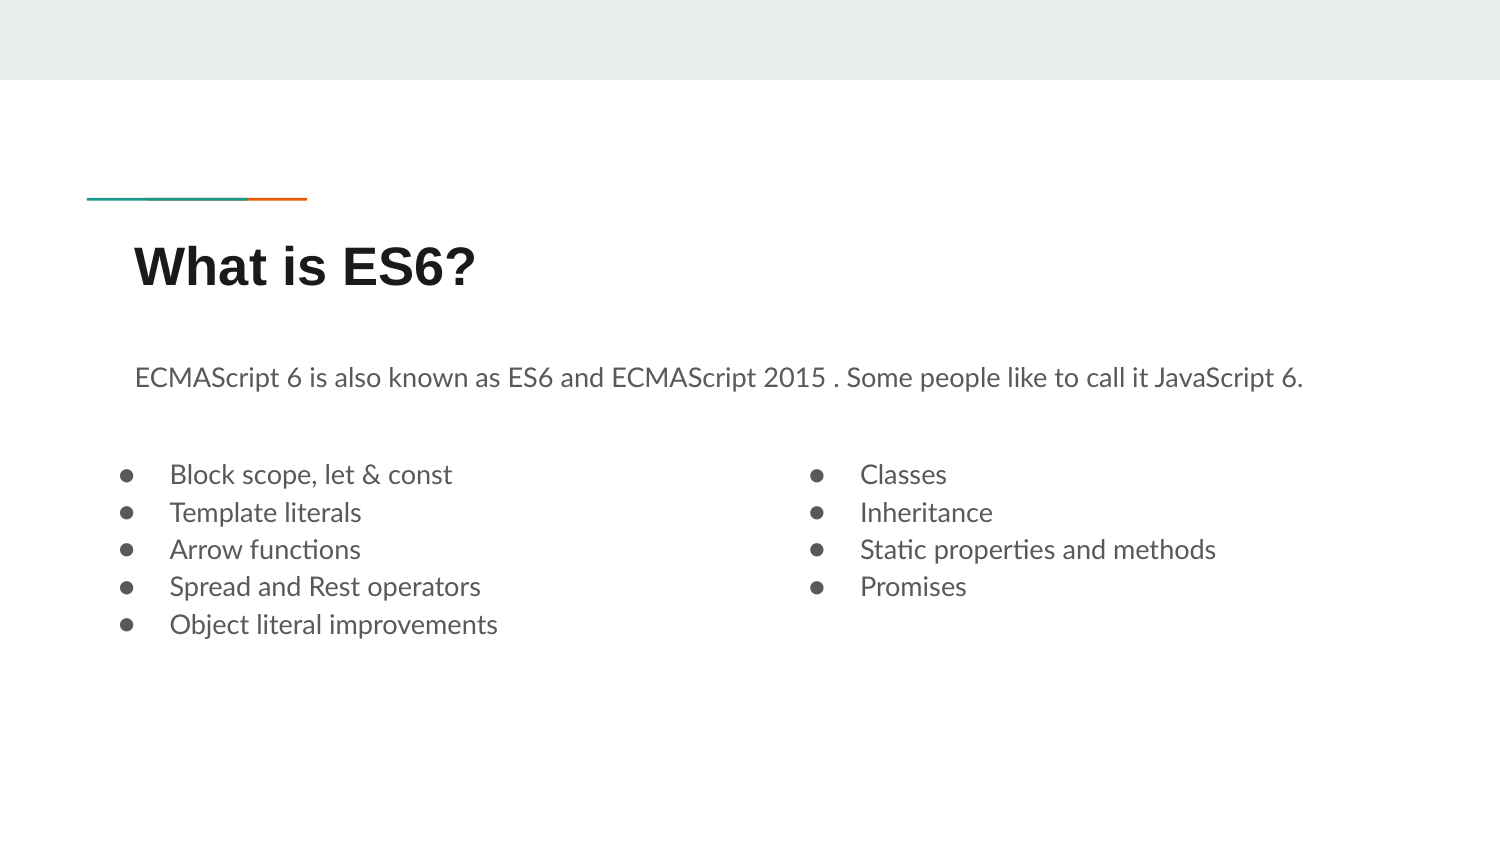

# What is ES6?
ECMAScript 6 is also known as ES6 and ECMAScript 2015 . Some people like to call it JavaScript 6.

Block scope, let & const
Template literals
Arrow functions
Spread and Rest operators
Object literal improvements
Classes
Inheritance
Static properties and methods
Promises